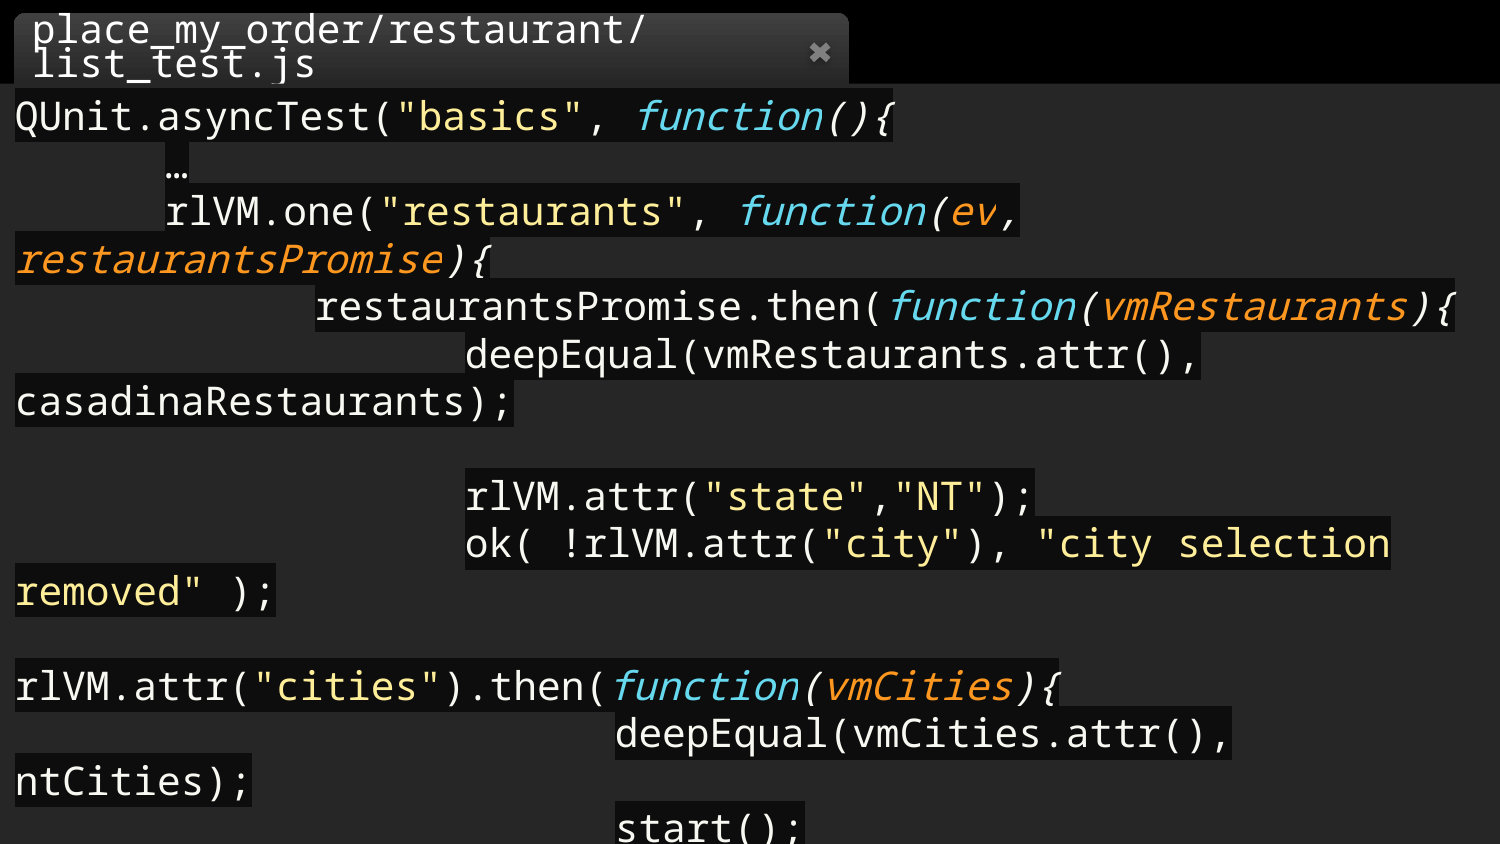

place_my_order/restaurant/list_test.js

QUnit.asyncTest("basics", function(){
	…
	rlVM.one("restaurants", function(ev, restaurantsPromise){
		restaurantsPromise.then(function(vmRestaurants){
			deepEqual(vmRestaurants.attr(), casadinaRestaurants);

			rlVM.attr("state","NT");
			ok( !rlVM.attr("city"), "city selection removed" );
			rlVM.attr("cities").then(function(vmCities){
				deepEqual(vmCities.attr(), ntCities);
				start();
			});
		});
	});
});